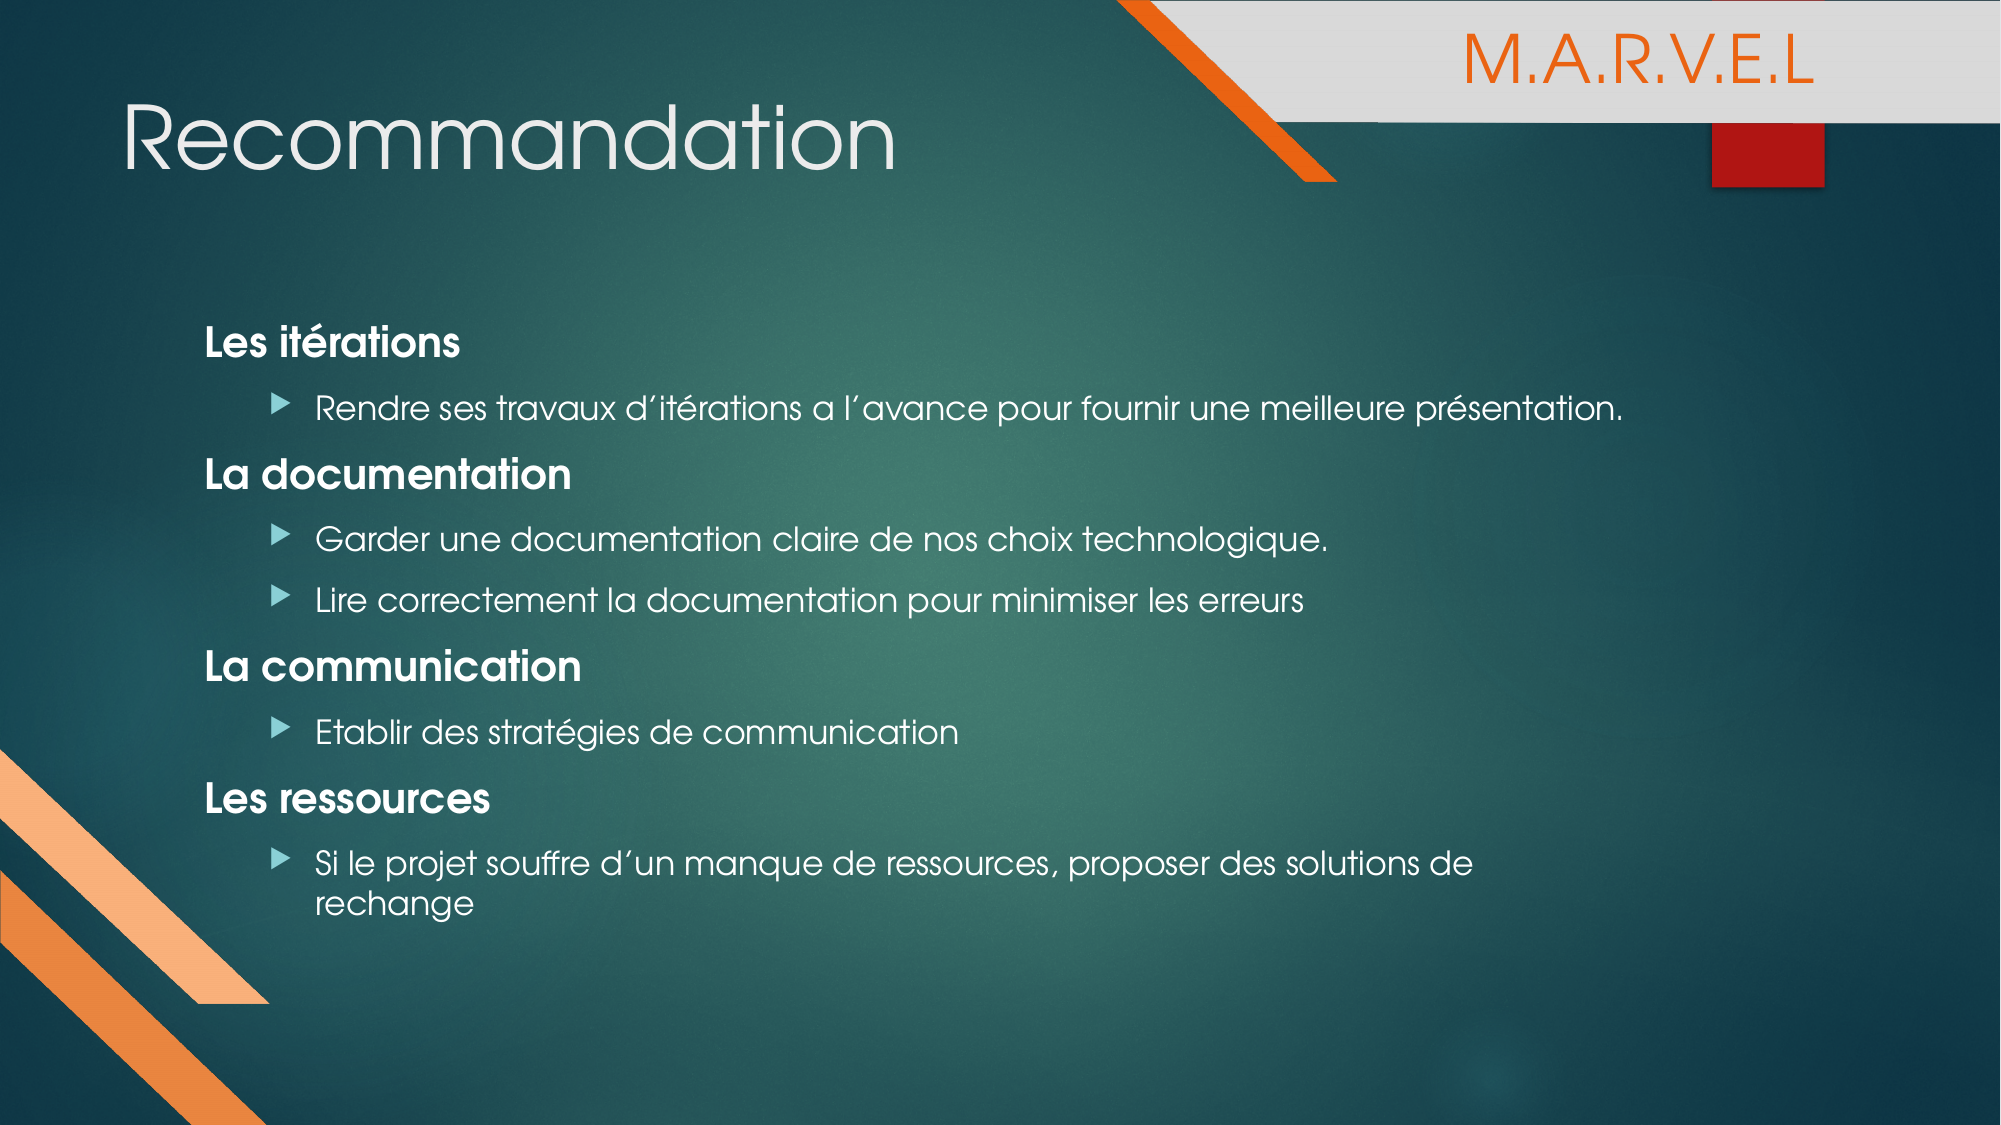

M.A.R.V.E.L
# Recommandation

Les itérations
Rendre ses travaux d’itérations a l’avance pour fournir une meilleure présentation.
La documentation
Garder une documentation claire de nos choix technologique.
Lire correctement la documentation pour minimiser les erreurs
La communication
Etablir des stratégies de communication
Les ressources
Si le projet souffre d’un manque de ressources, proposer des solutions de rechange